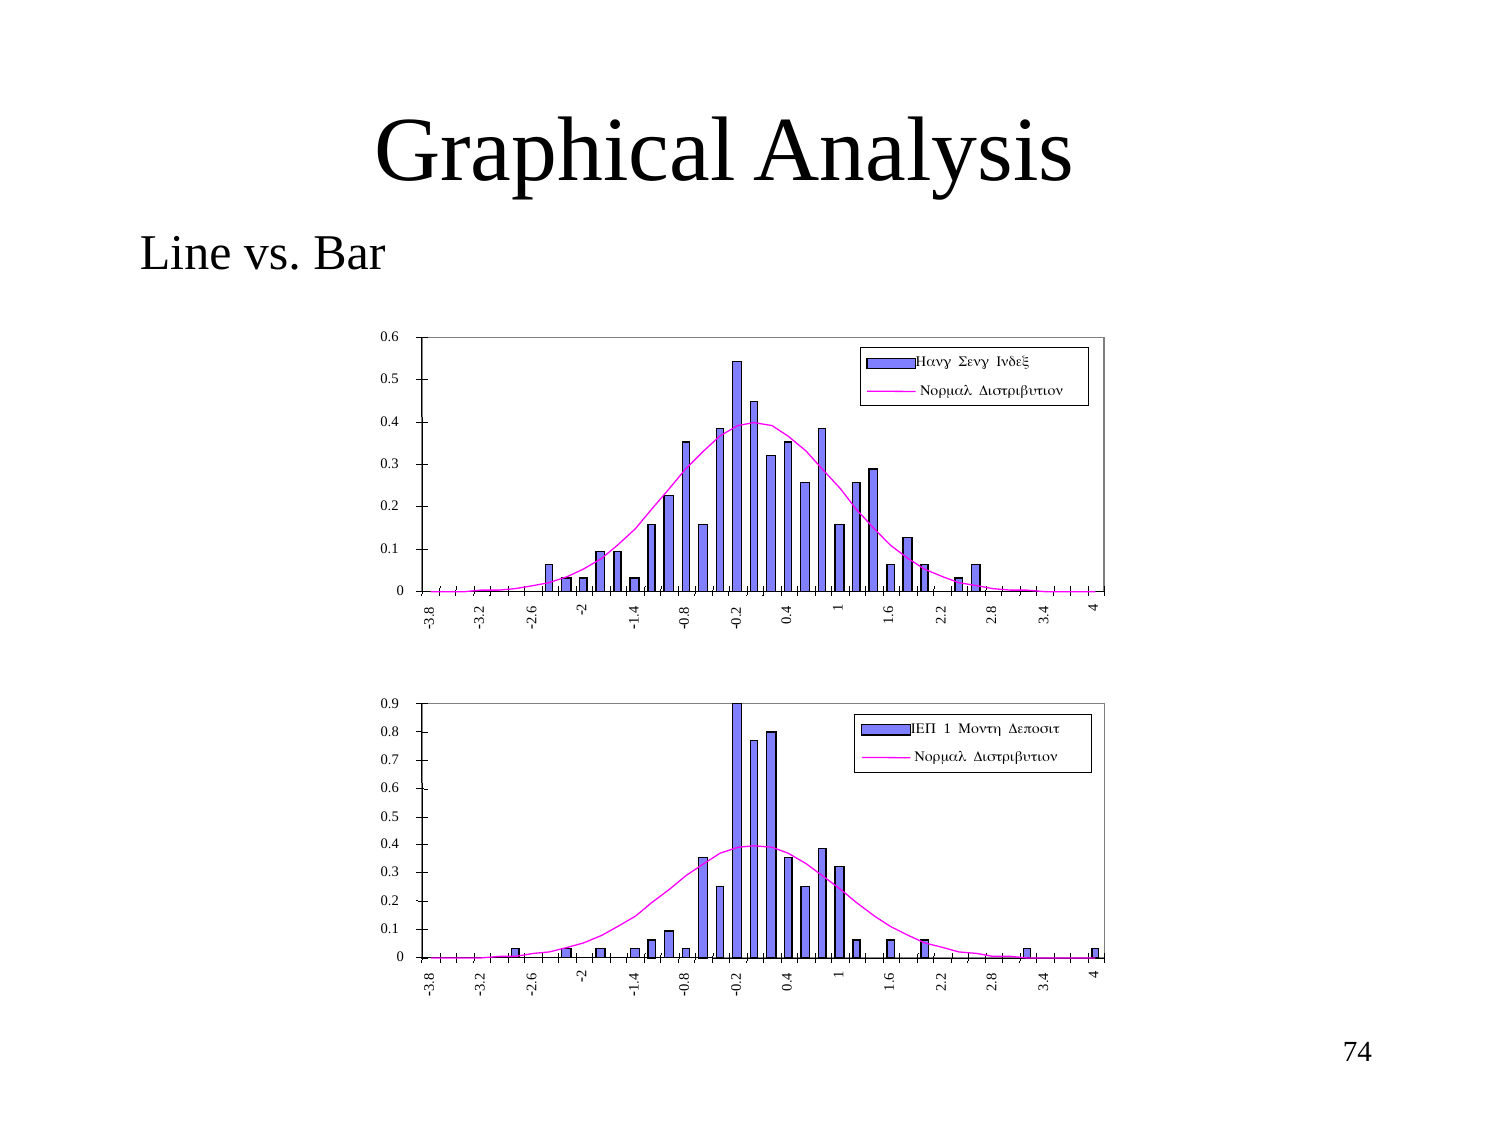

# Graphical Analysis
Line vs. Bar

0.6

Ηανγ Σενγ Ινδεξ

0.5

Νορμαλ Διστριβυτιον

0.4

0.3

0.2

0.1

0

1
4
−2
0.4
1.6
2.2
2.8
3.4
−3.8
−3.2
−2.6
−1.4
−0.8
−0.2

0.9

ΙΕΠ 1 Μοντη Δεποσιτ
0.8

Νορμαλ Διστριβυτιον
0.7

0.6

0.5

0.4

0.3

0.2

0.1

0

1
4
−2
0.4
1.6
2.2
2.8
3.4
−3.8
−3.2
−2.6
−1.4
−0.8
−0.2
74